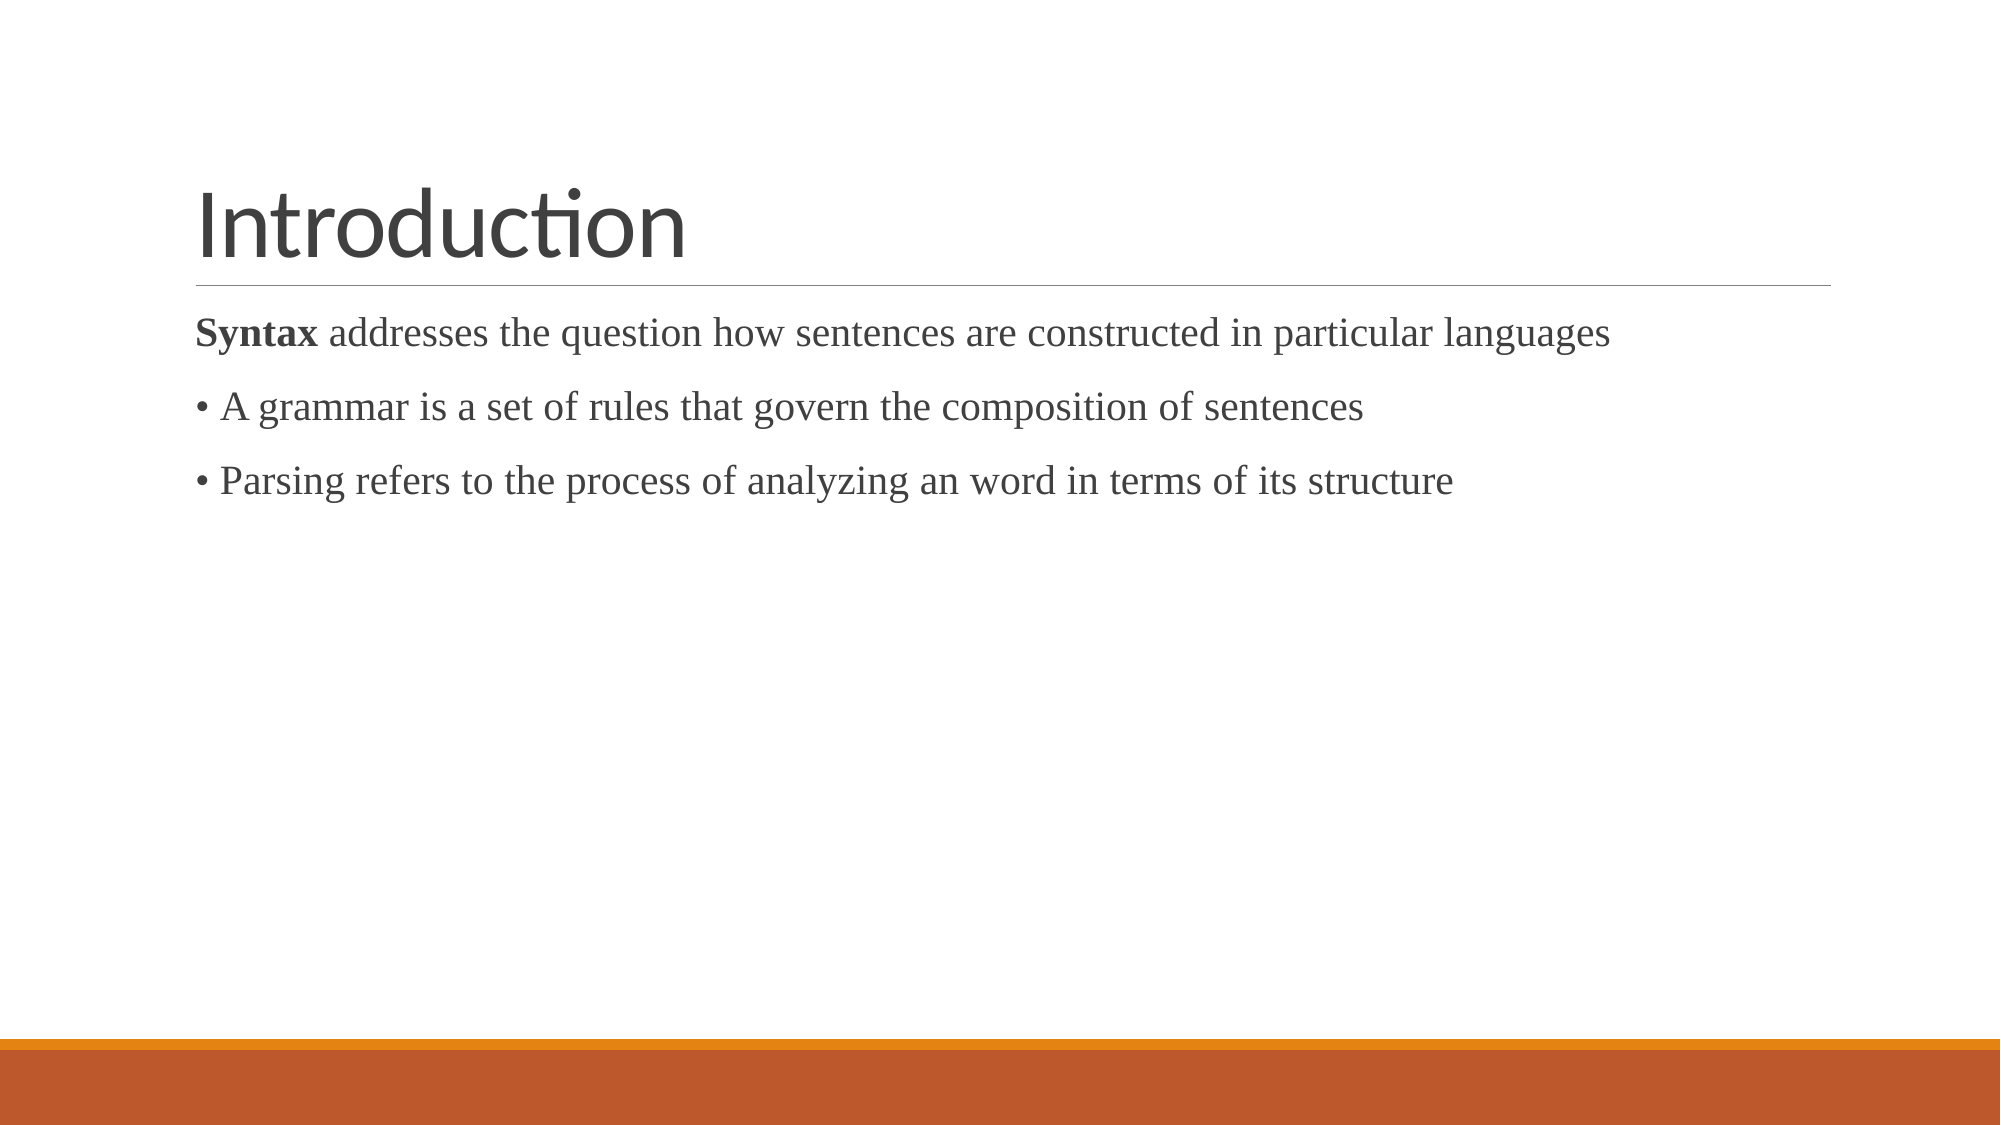

# Introduction
Syntax addresses the question how sentences are constructed in particular languages
• A grammar is a set of rules that govern the composition of sentences
• Parsing refers to the process of analyzing an word in terms of its structure